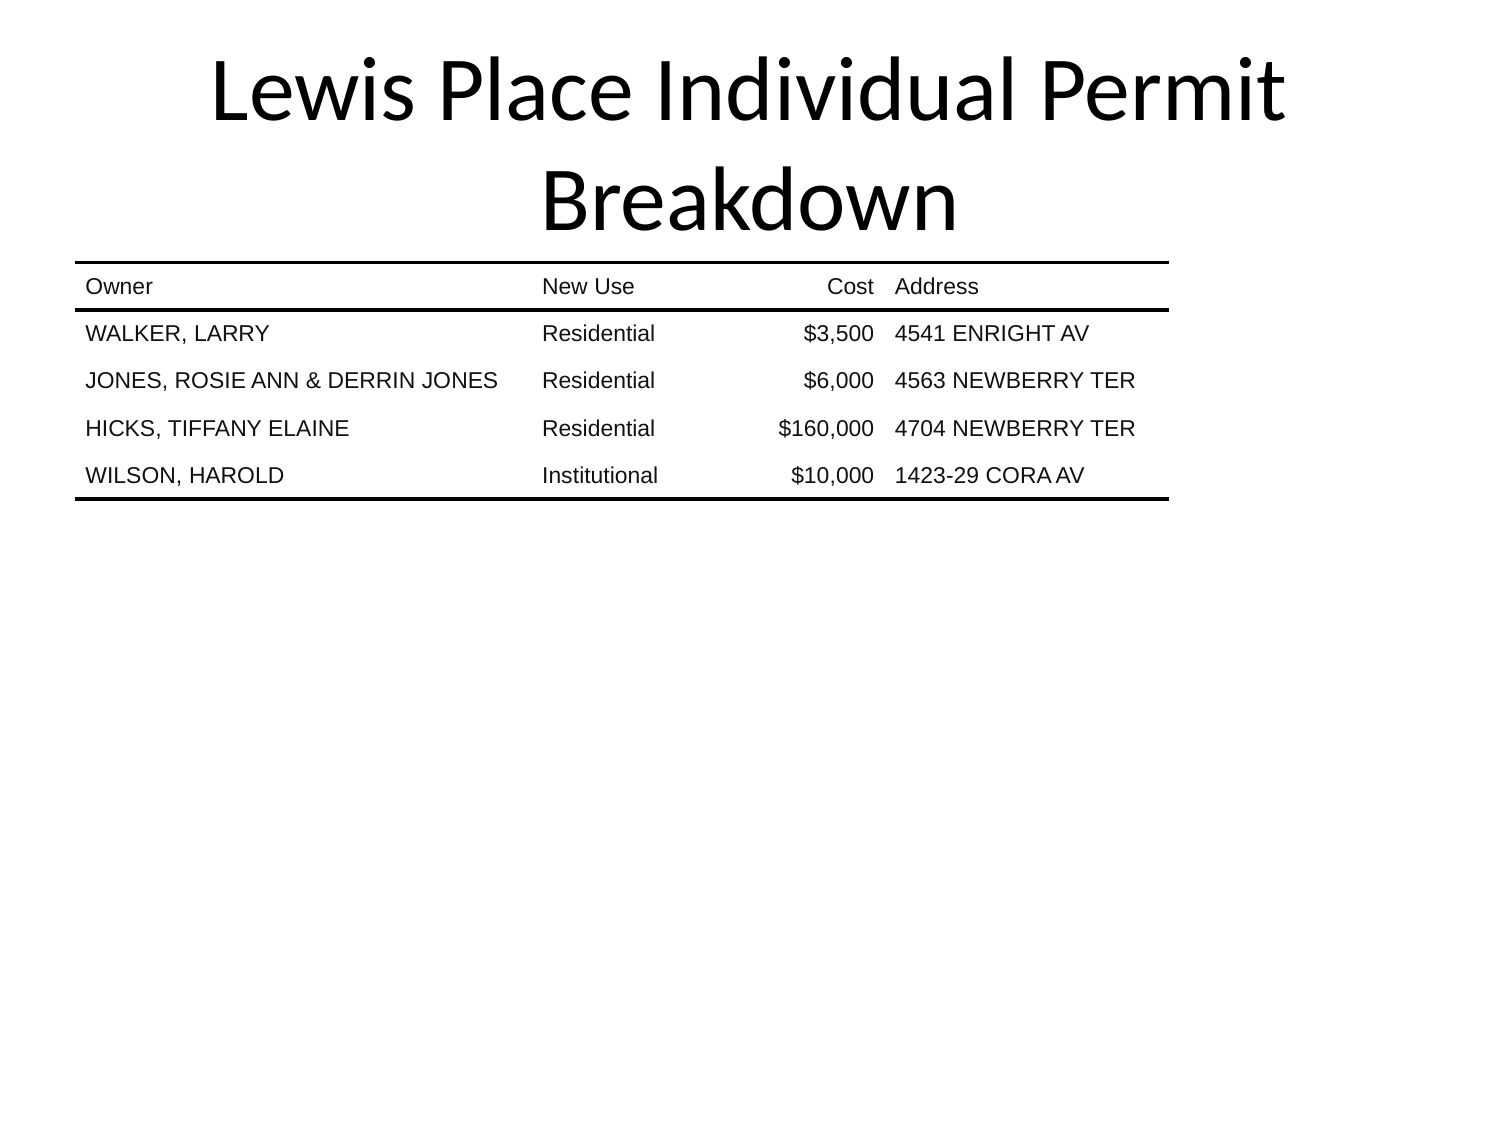

# Lewis Place Individual Permit Breakdown
| Owner | New Use | Cost | Address |
| --- | --- | --- | --- |
| WALKER, LARRY | Residential | $3,500 | 4541 ENRIGHT AV |
| JONES, ROSIE ANN & DERRIN JONES | Residential | $6,000 | 4563 NEWBERRY TER |
| HICKS, TIFFANY ELAINE | Residential | $160,000 | 4704 NEWBERRY TER |
| WILSON, HAROLD | Institutional | $10,000 | 1423-29 CORA AV |